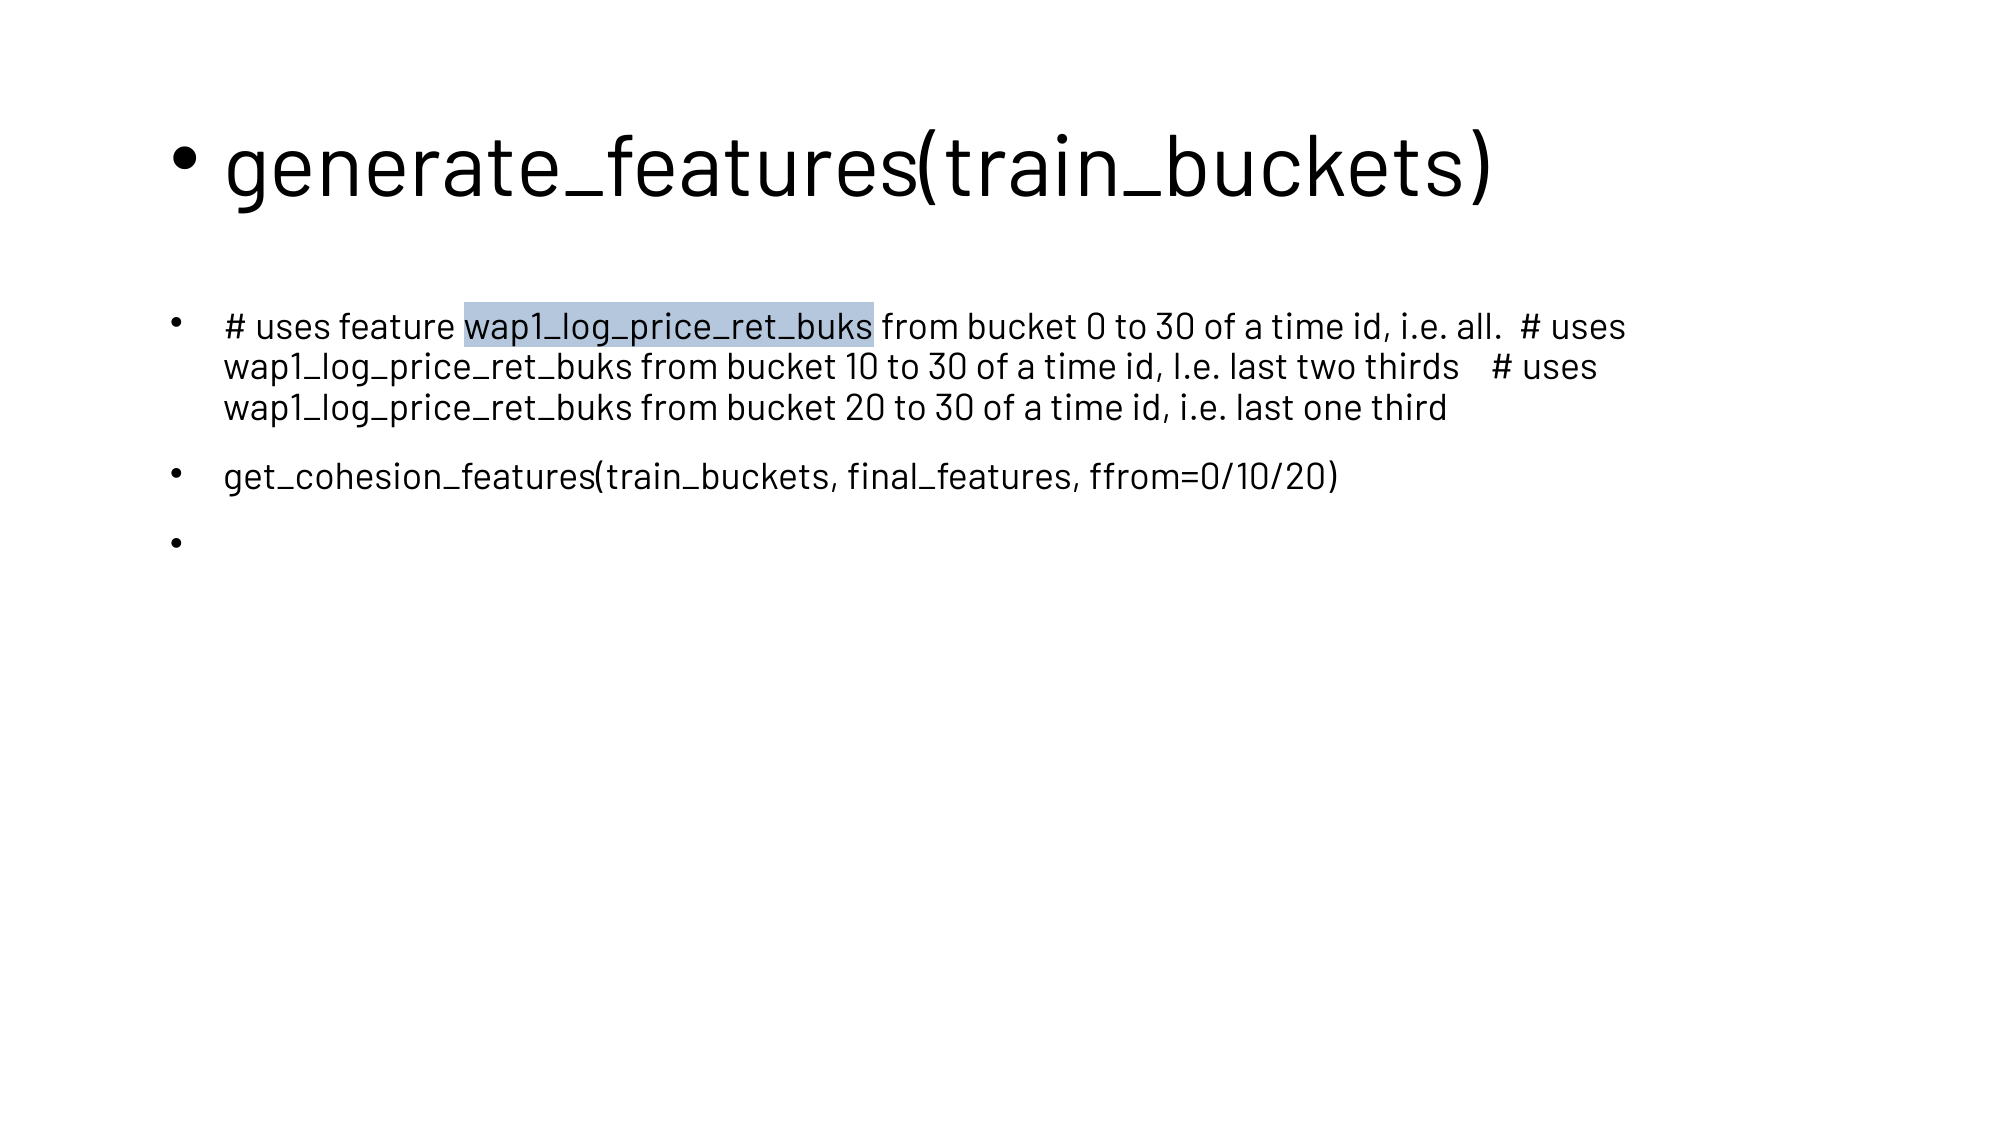

# generate_features(train_buckets)
# uses feature wap1_log_price_ret_buks from bucket 0 to 30 of a time id, i.e. all.  # uses wap1_log_price_ret_buks from bucket 10 to 30 of a time id, I.e. last two thirds    # uses wap1_log_price_ret_buks from bucket 20 to 30 of a time id, i.e. last one third
get_cohesion_features(train_buckets, final_features, ffrom=0/10/20)